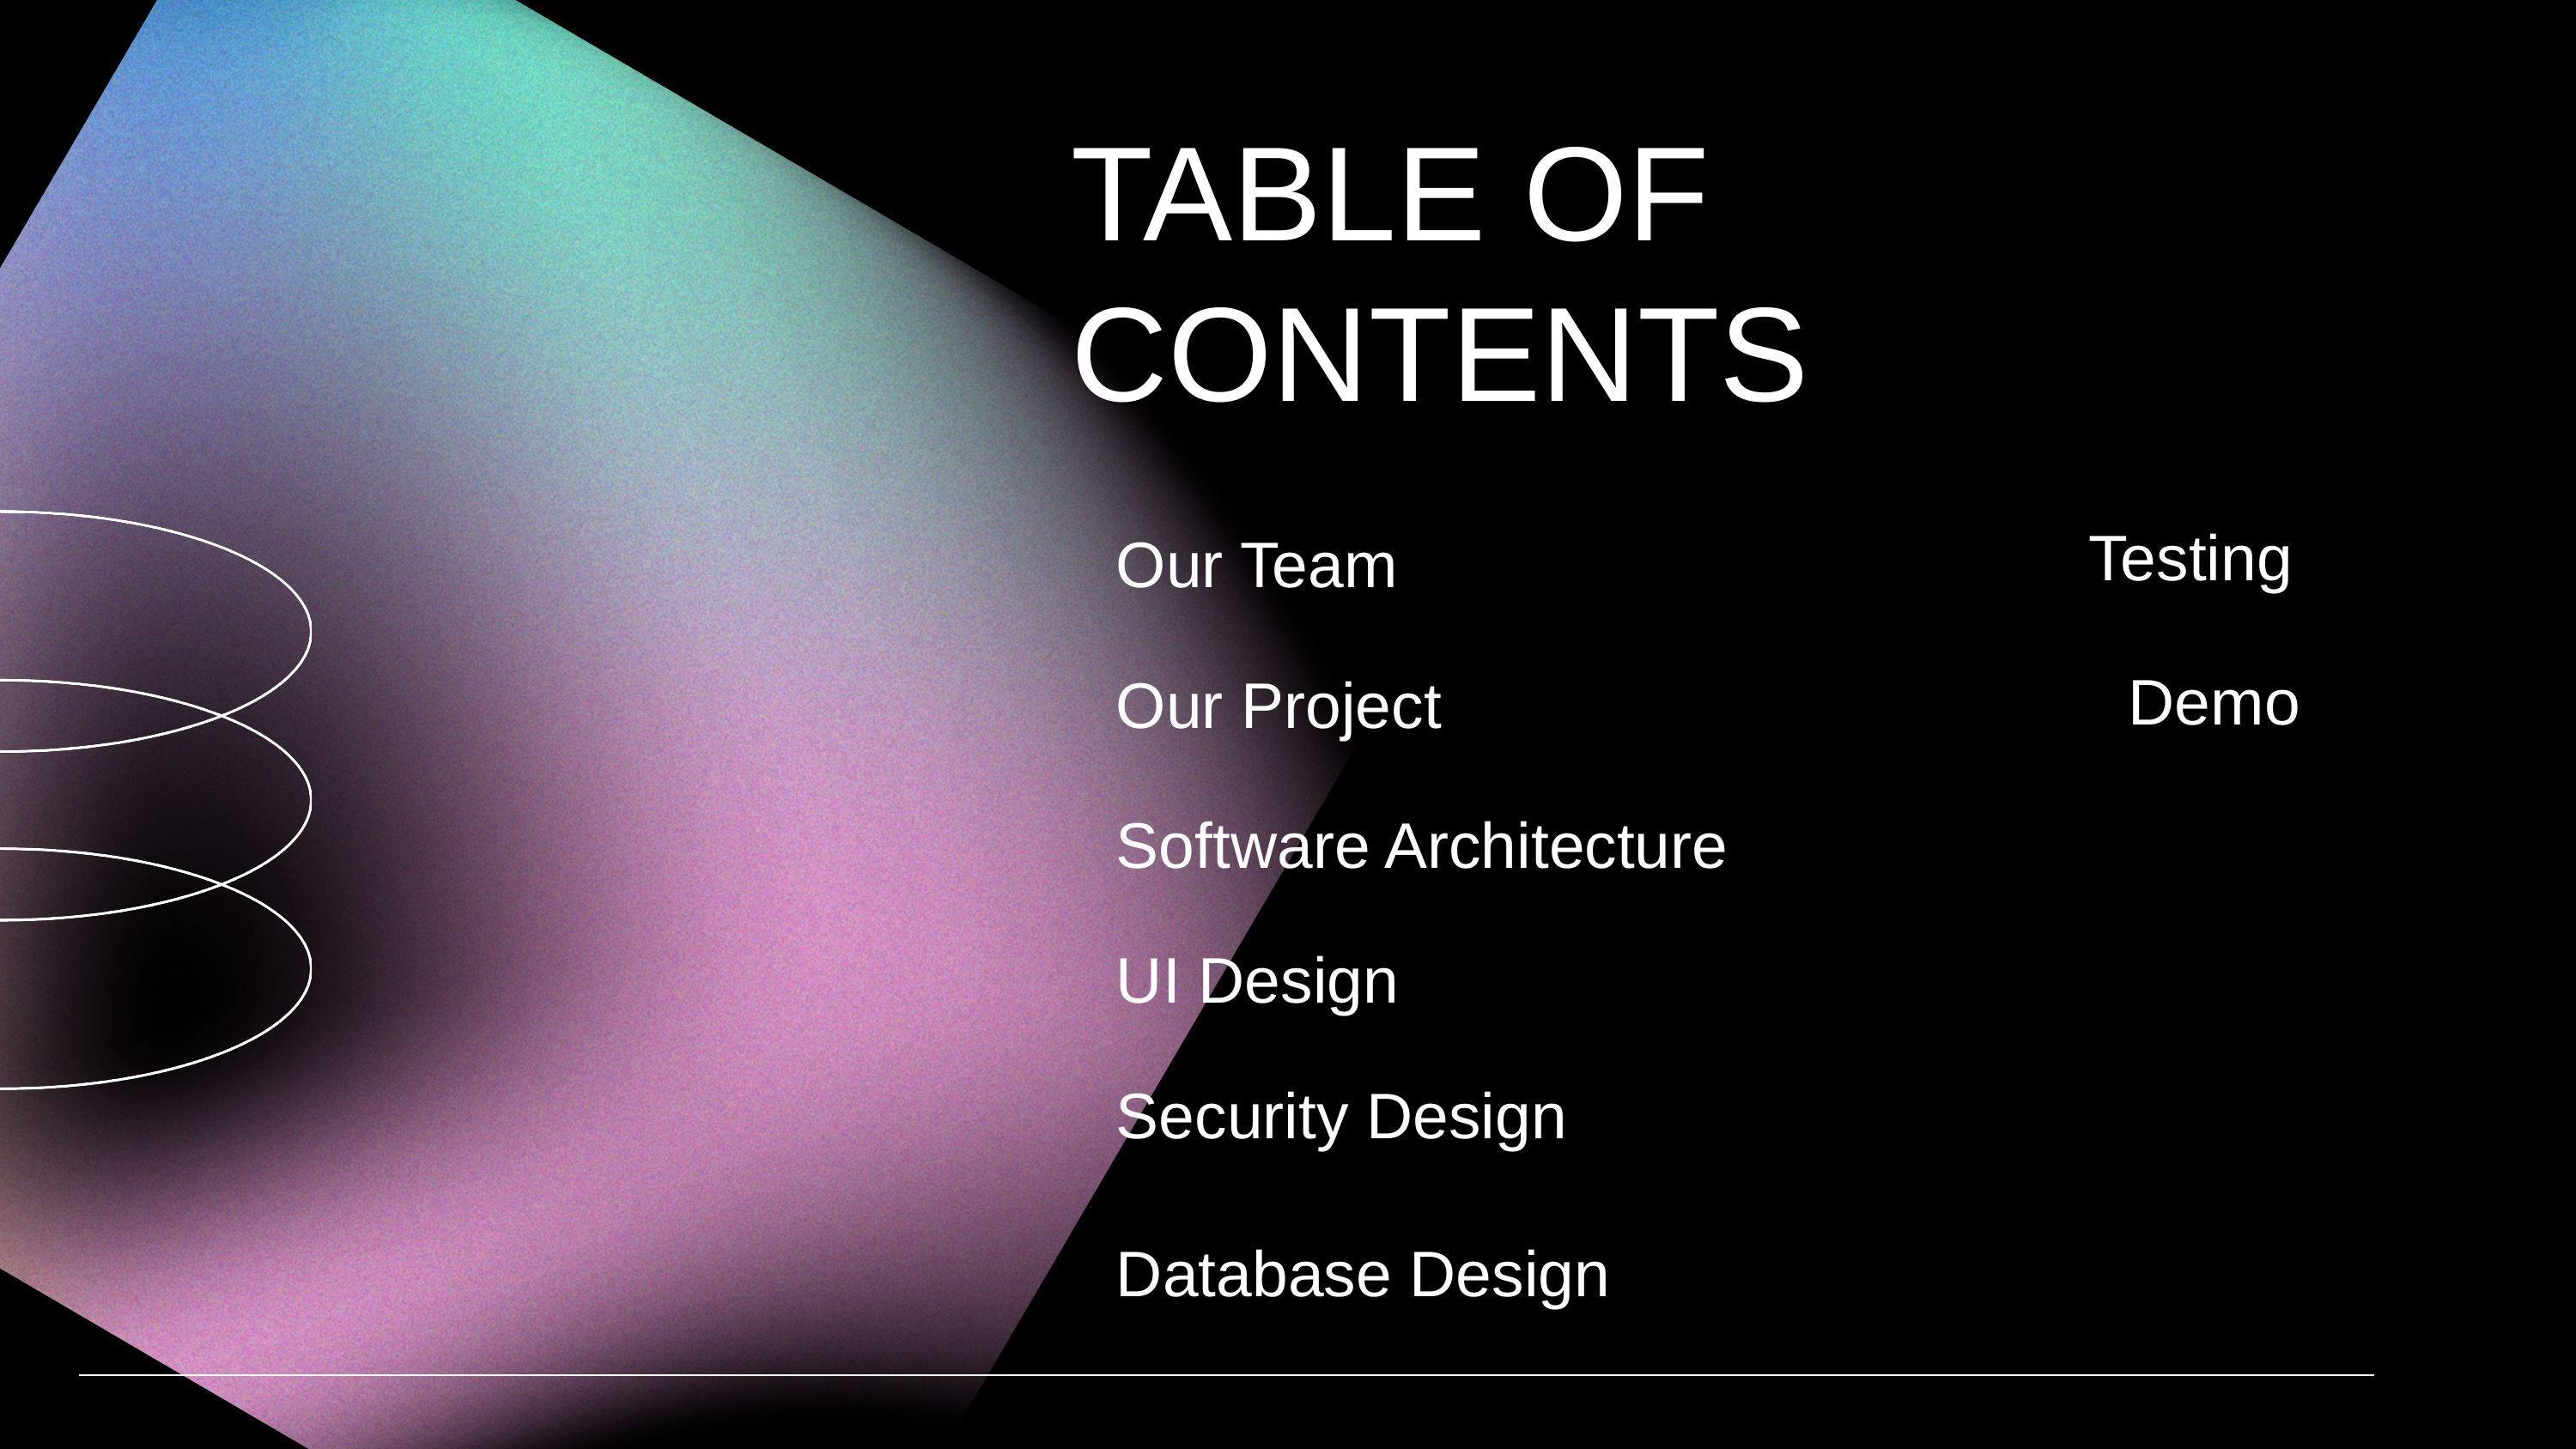

TABLE OF CONTENTS

Testing
Our Team

Demo
Our Project
Software Architecture
UI Design
Security Design
Database Design